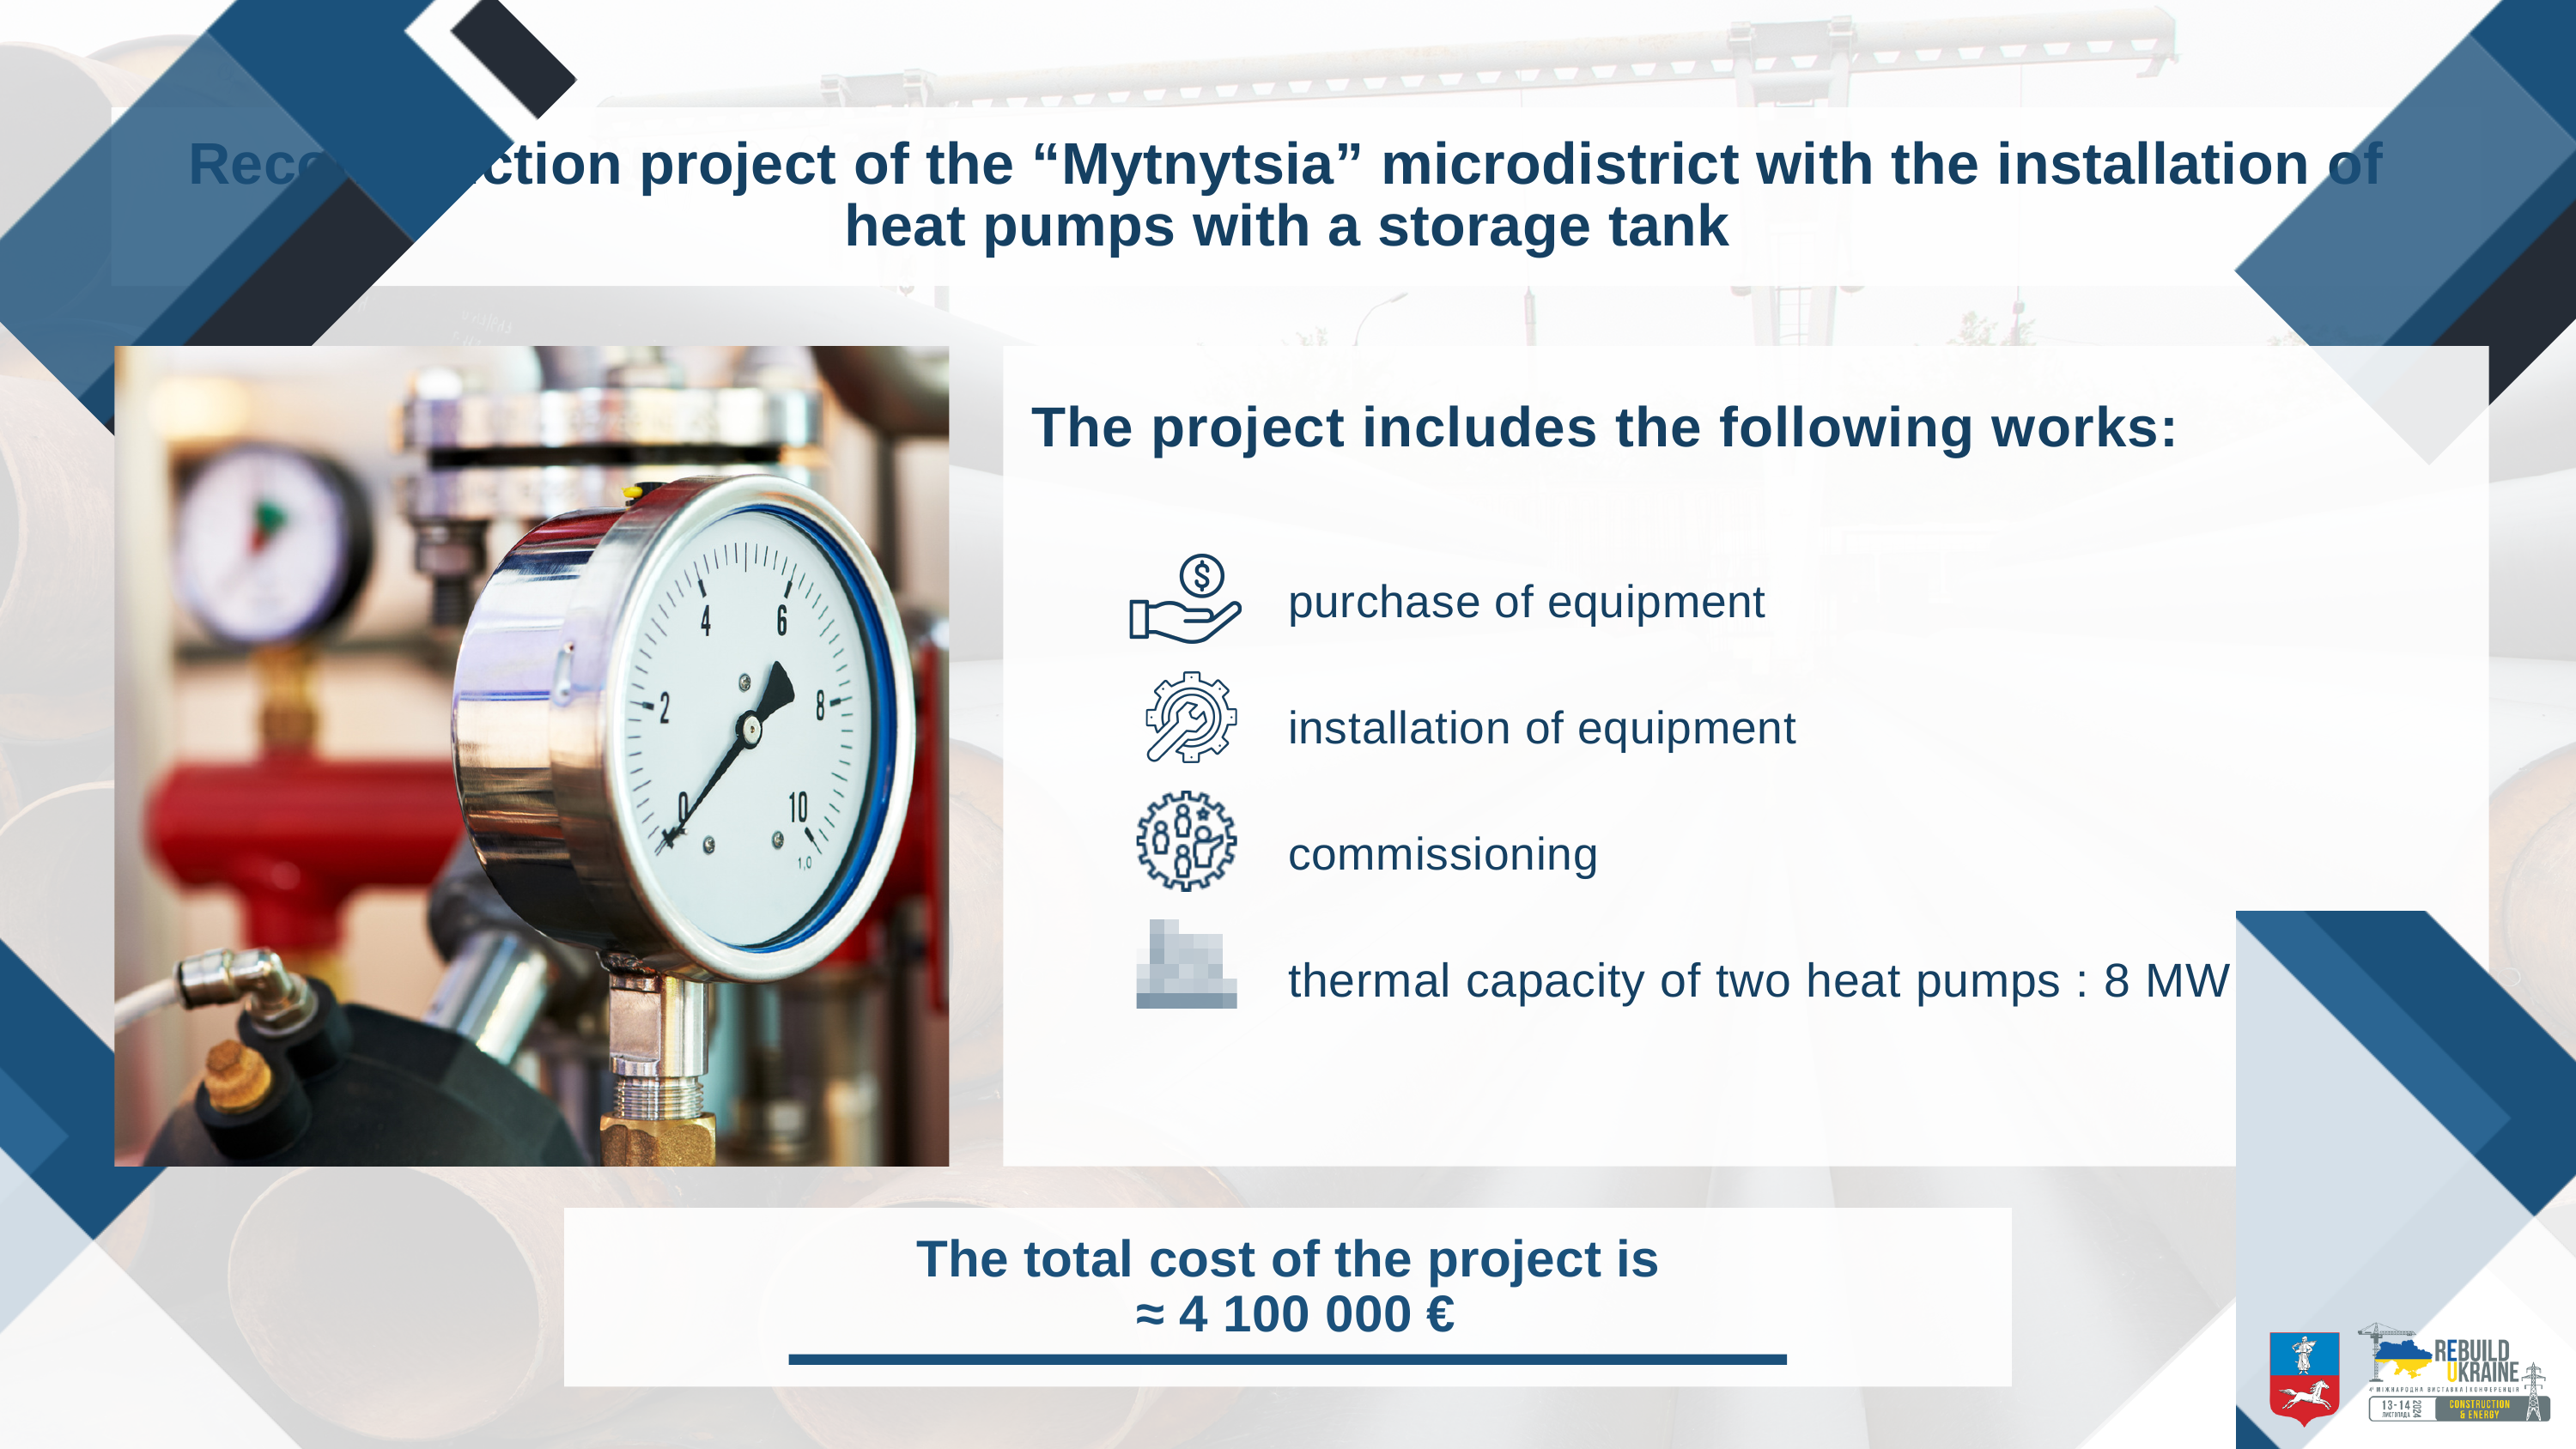

Reconstruction project of the “Mytnytsia” microdistrict with the installation of heat pumps with a storage tank

The project includes the following works:

purchase of equipment

installation of equipment

commissioning

thermal capacity of two heat pumps : 8 MW

The total cost of the project is
≈ 4 100 000 €